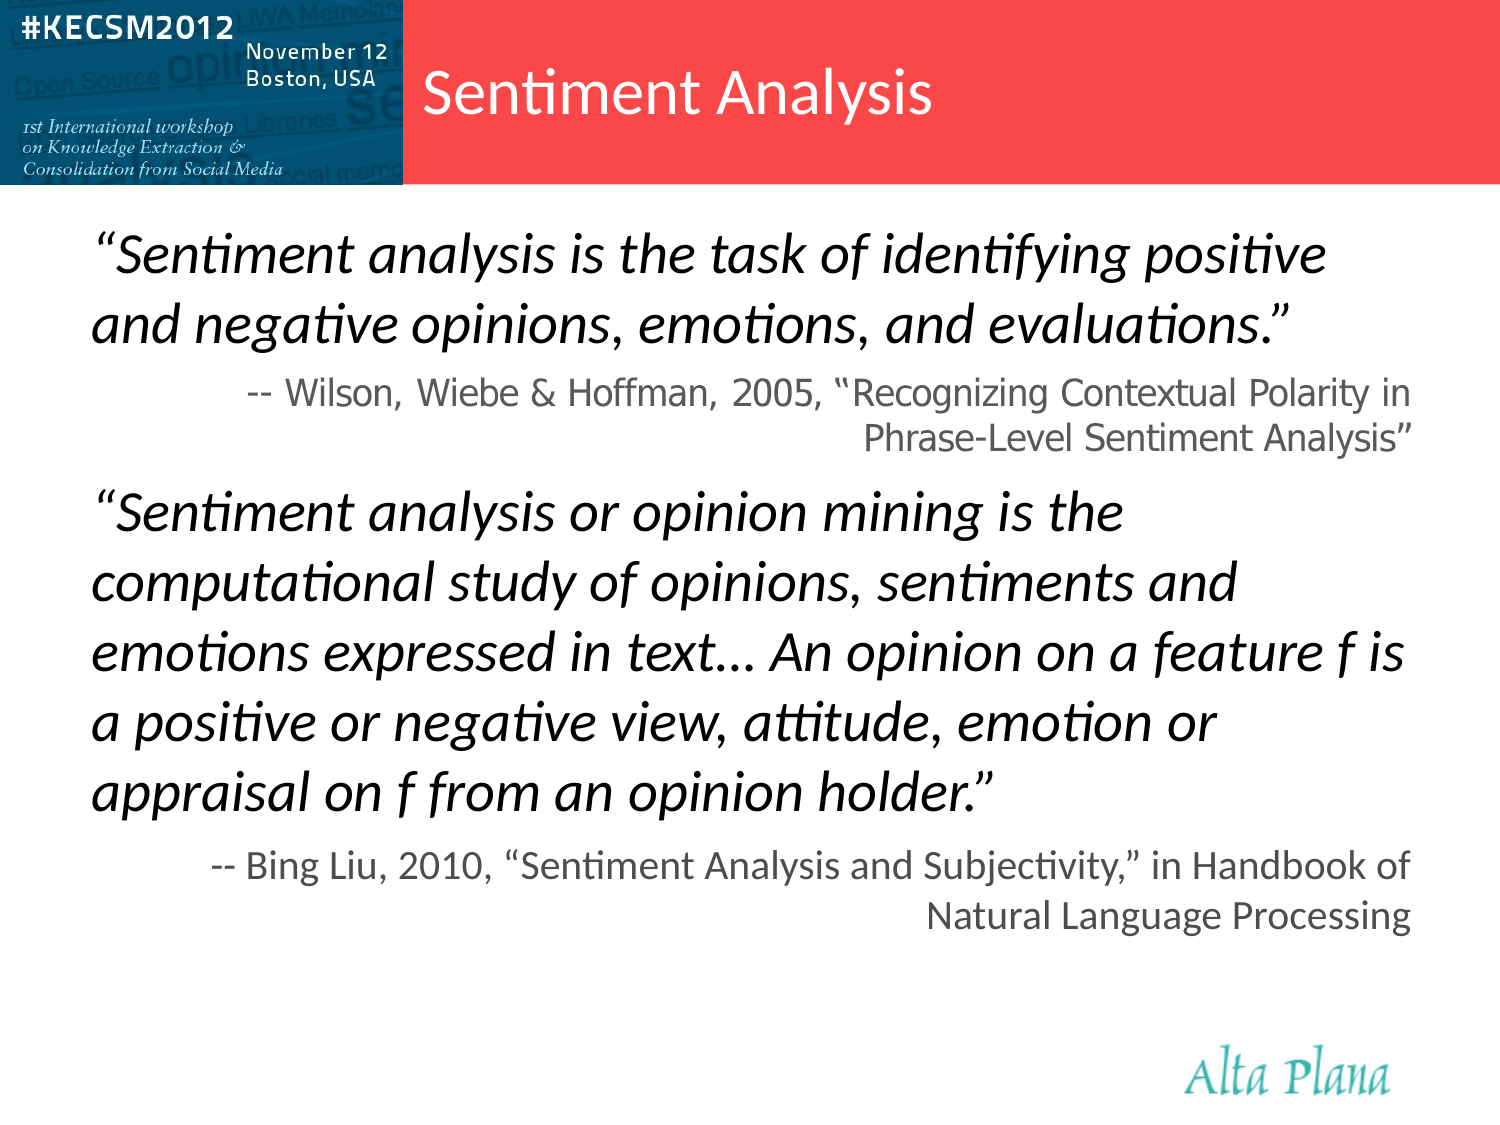

# Sentiment Analysis
“Sentiment analysis is the task of identifying positive and negative opinions, emotions, and evaluations.”
-- Wilson, Wiebe & Hoffman, 2005, “Recognizing Contextual Polarity in Phrase-Level Sentiment Analysis”
“Sentiment analysis or opinion mining is the computational study of opinions, sentiments and emotions expressed in text… An opinion on a feature f is a positive or negative view, attitude, emotion or appraisal on f from an opinion holder.”
-- Bing Liu, 2010, “Sentiment Analysis and Subjectivity,” in Handbook of Natural Language Processing